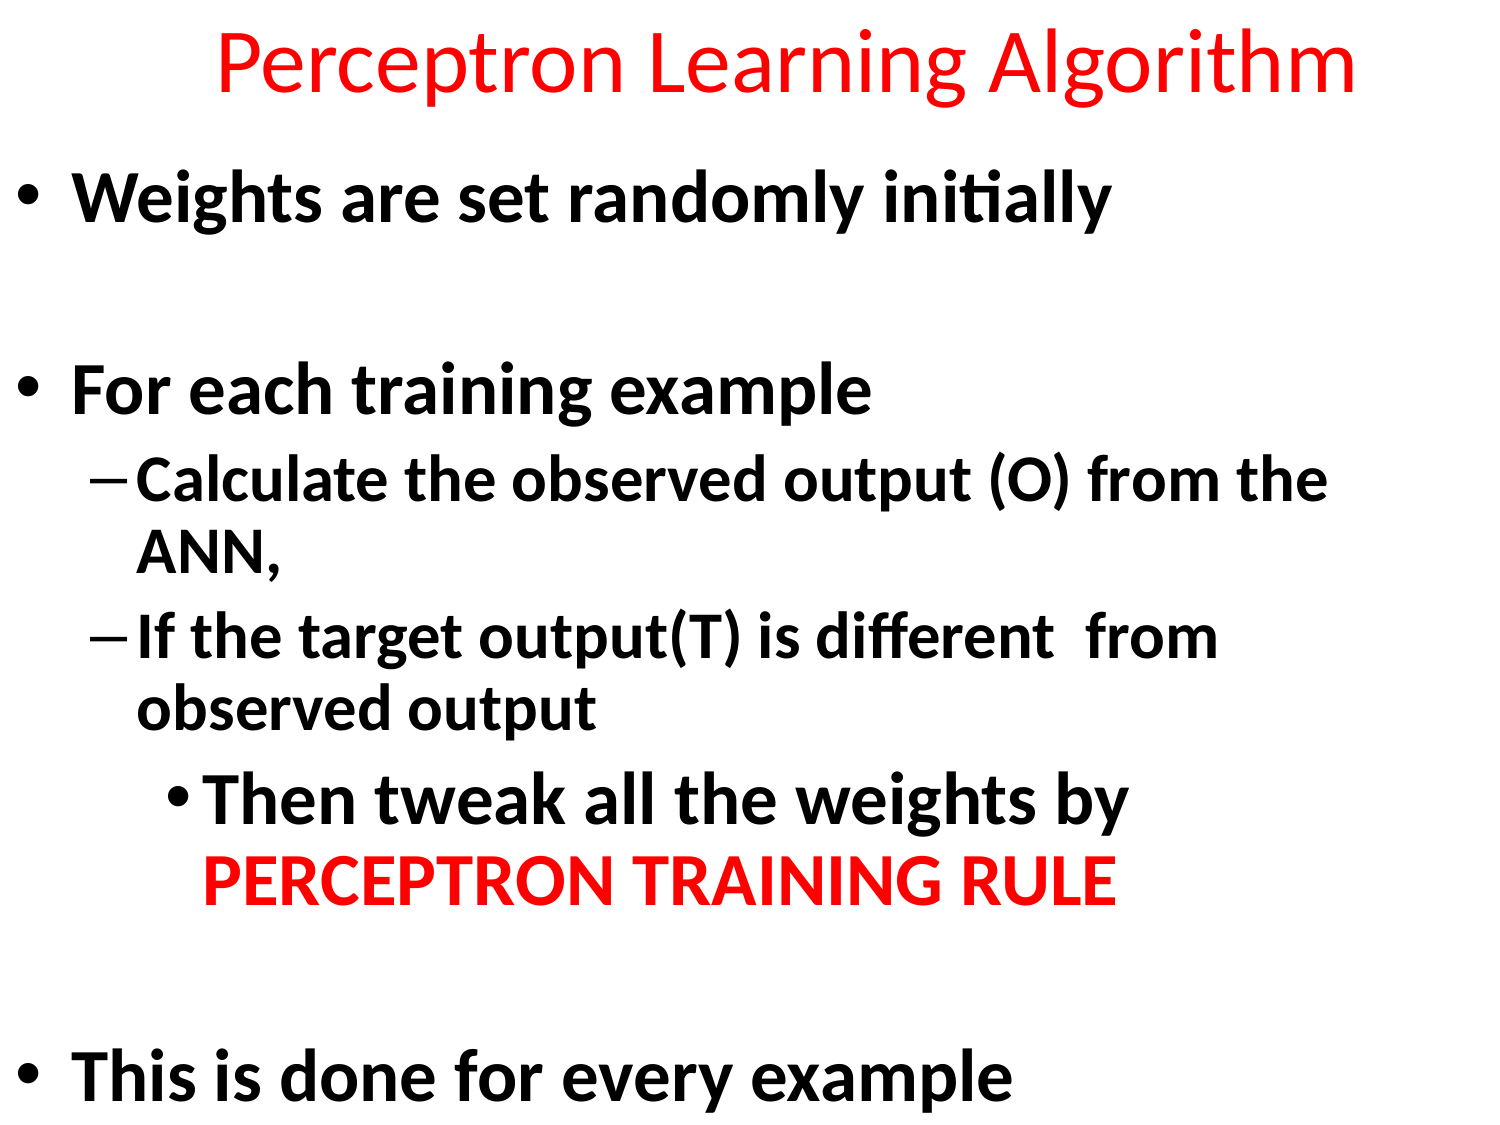

# Perceptron Learning Algorithm
Weights are set randomly initially

For each training example
Calculate the observed output (O) from the ANN,
If the target output(T) is different  from observed output
Then tweak all the weights by PERCEPTRON TRAINING RULE

This is done for every example